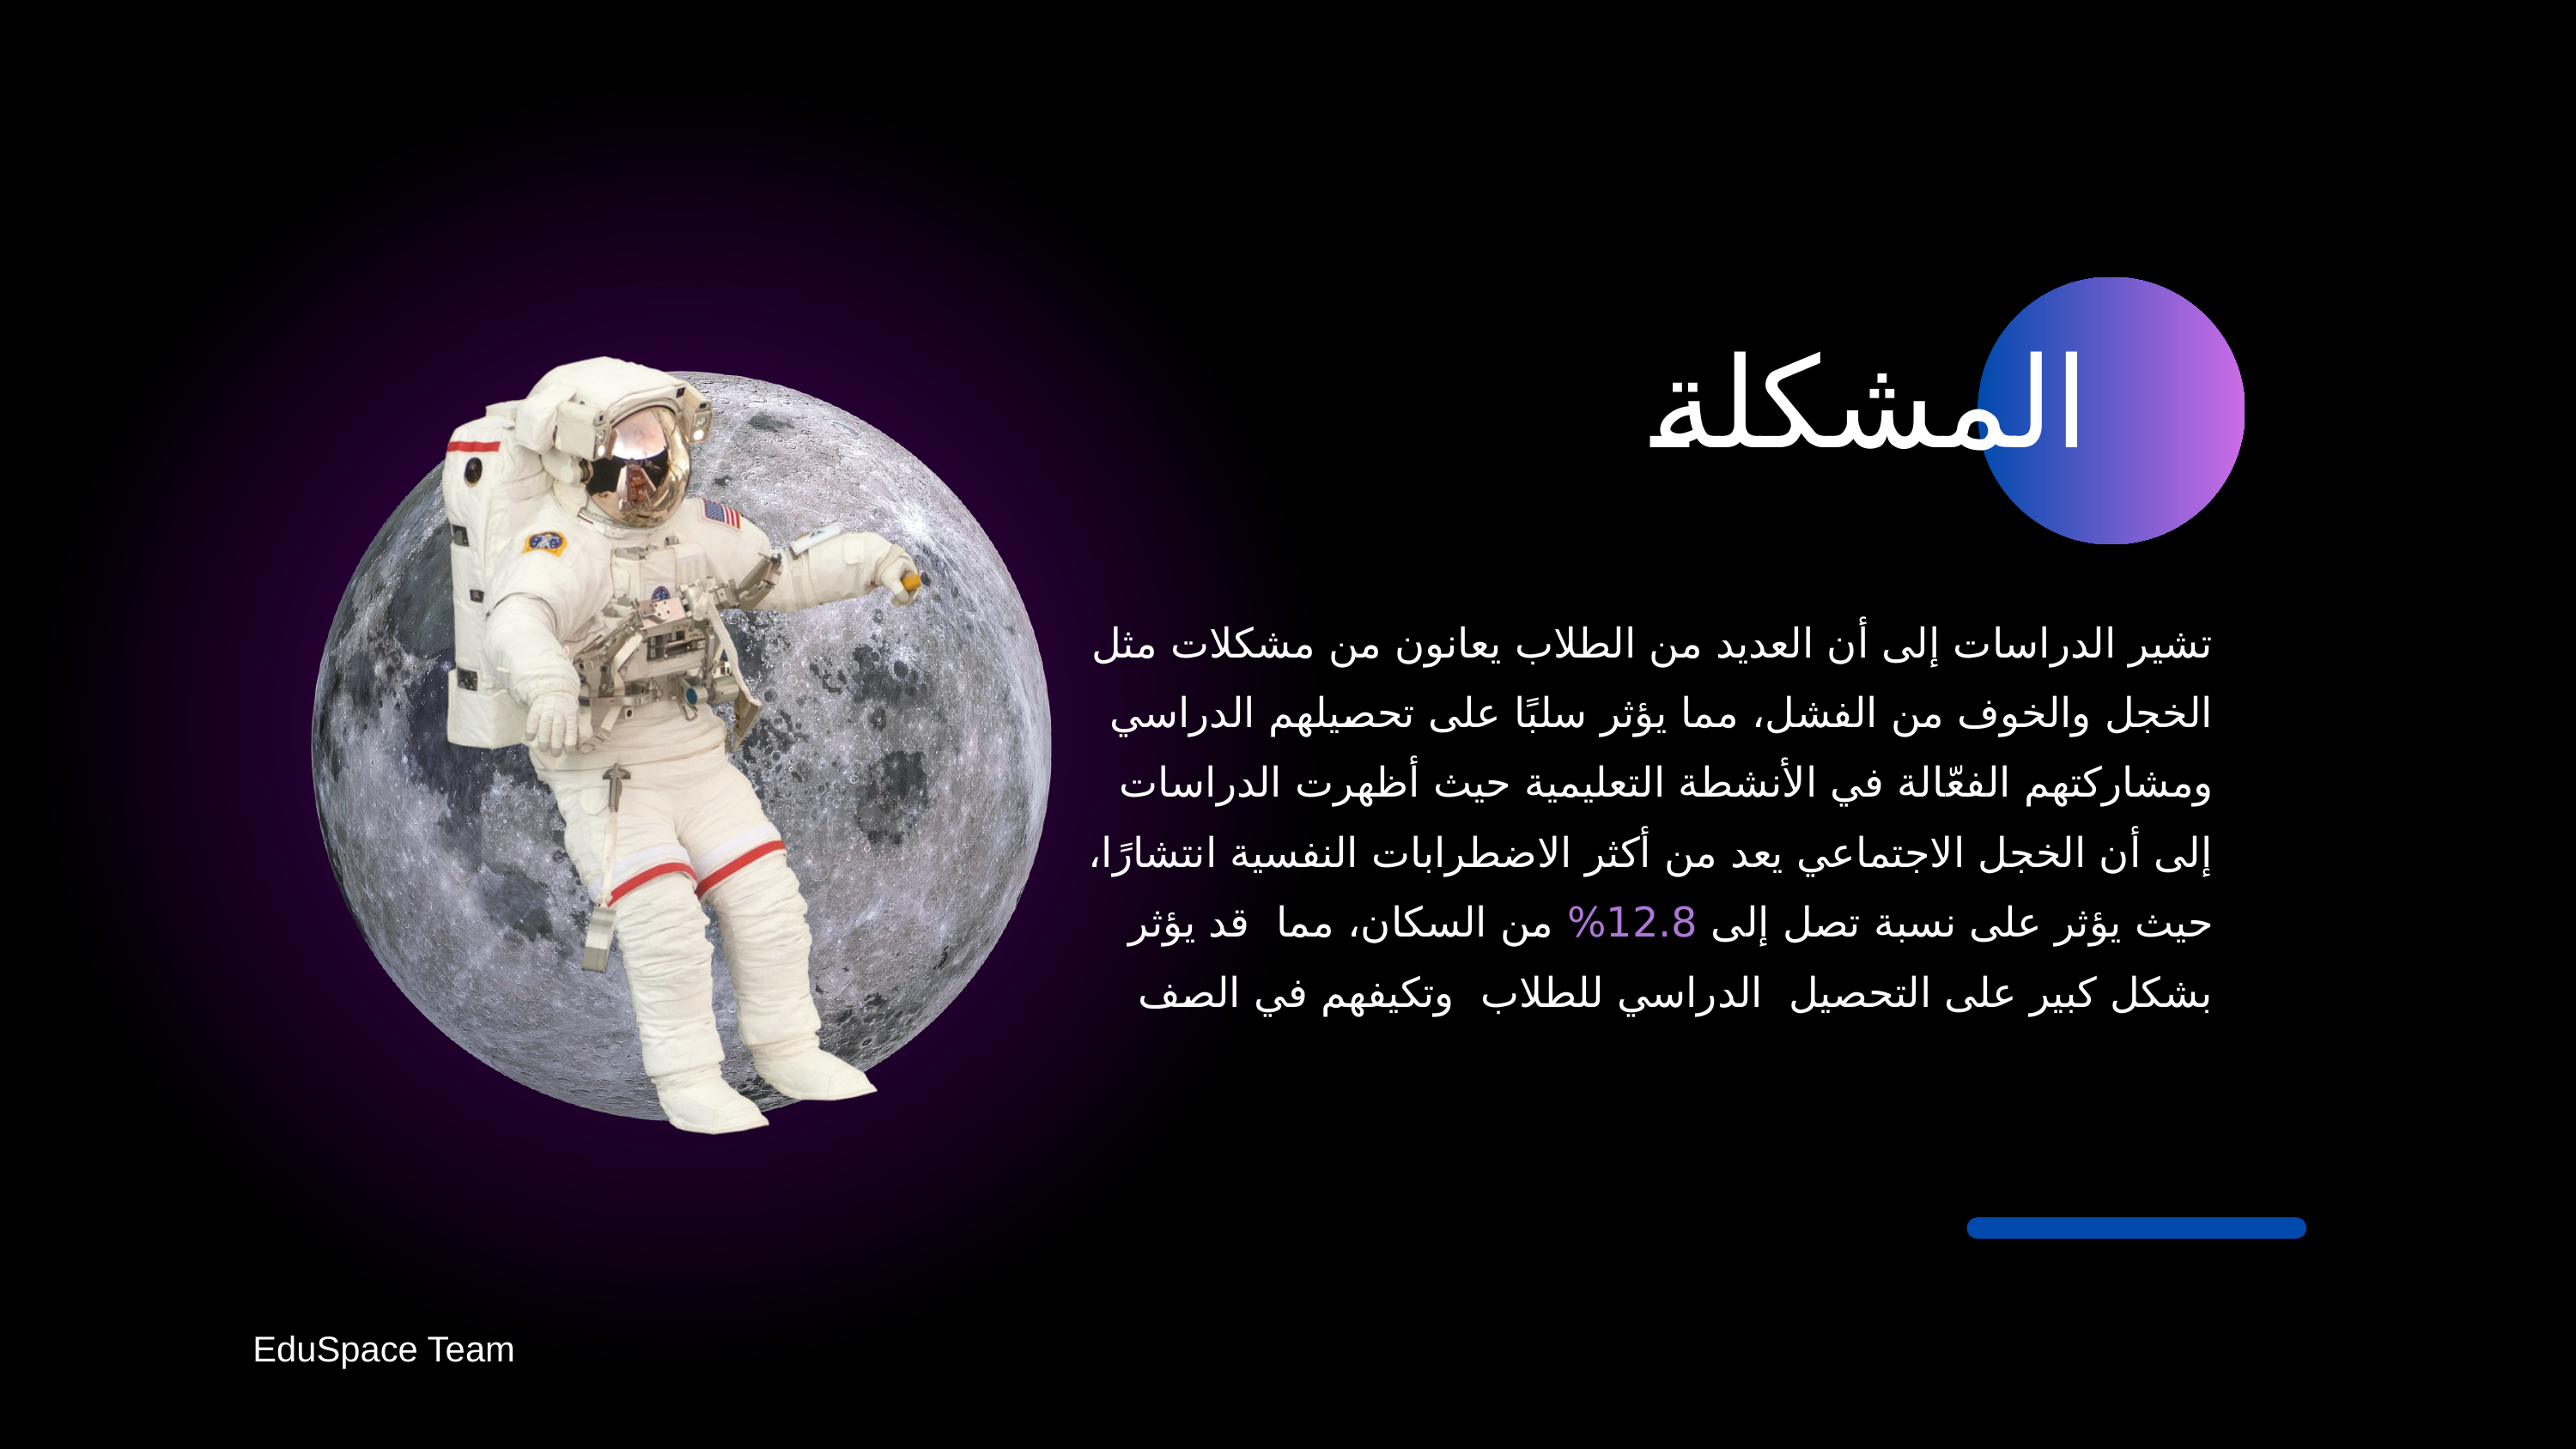

المشكلة

تشير الدراسات إلى أن العديد من الطلاب يعانون من مشكلات مثل الخجل والخوف من الفشل، مما يؤثر سلبًا على تحصيلهم الدراسي ومشاركتهم الفعّالة في الأنشطة التعليمية حيث أظهرت الدراسات إلى أن الخجل الاجتماعي يعد من أكثر الاضطرابات النفسية انتشارًا، حيث يؤثر على نسبة تصل إلى 12.8% من السكان، مما  قد يؤثر بشكل كبير على التحصيل  الدراسي للطلاب  وتكيفهم في الصف

EduSpace Team